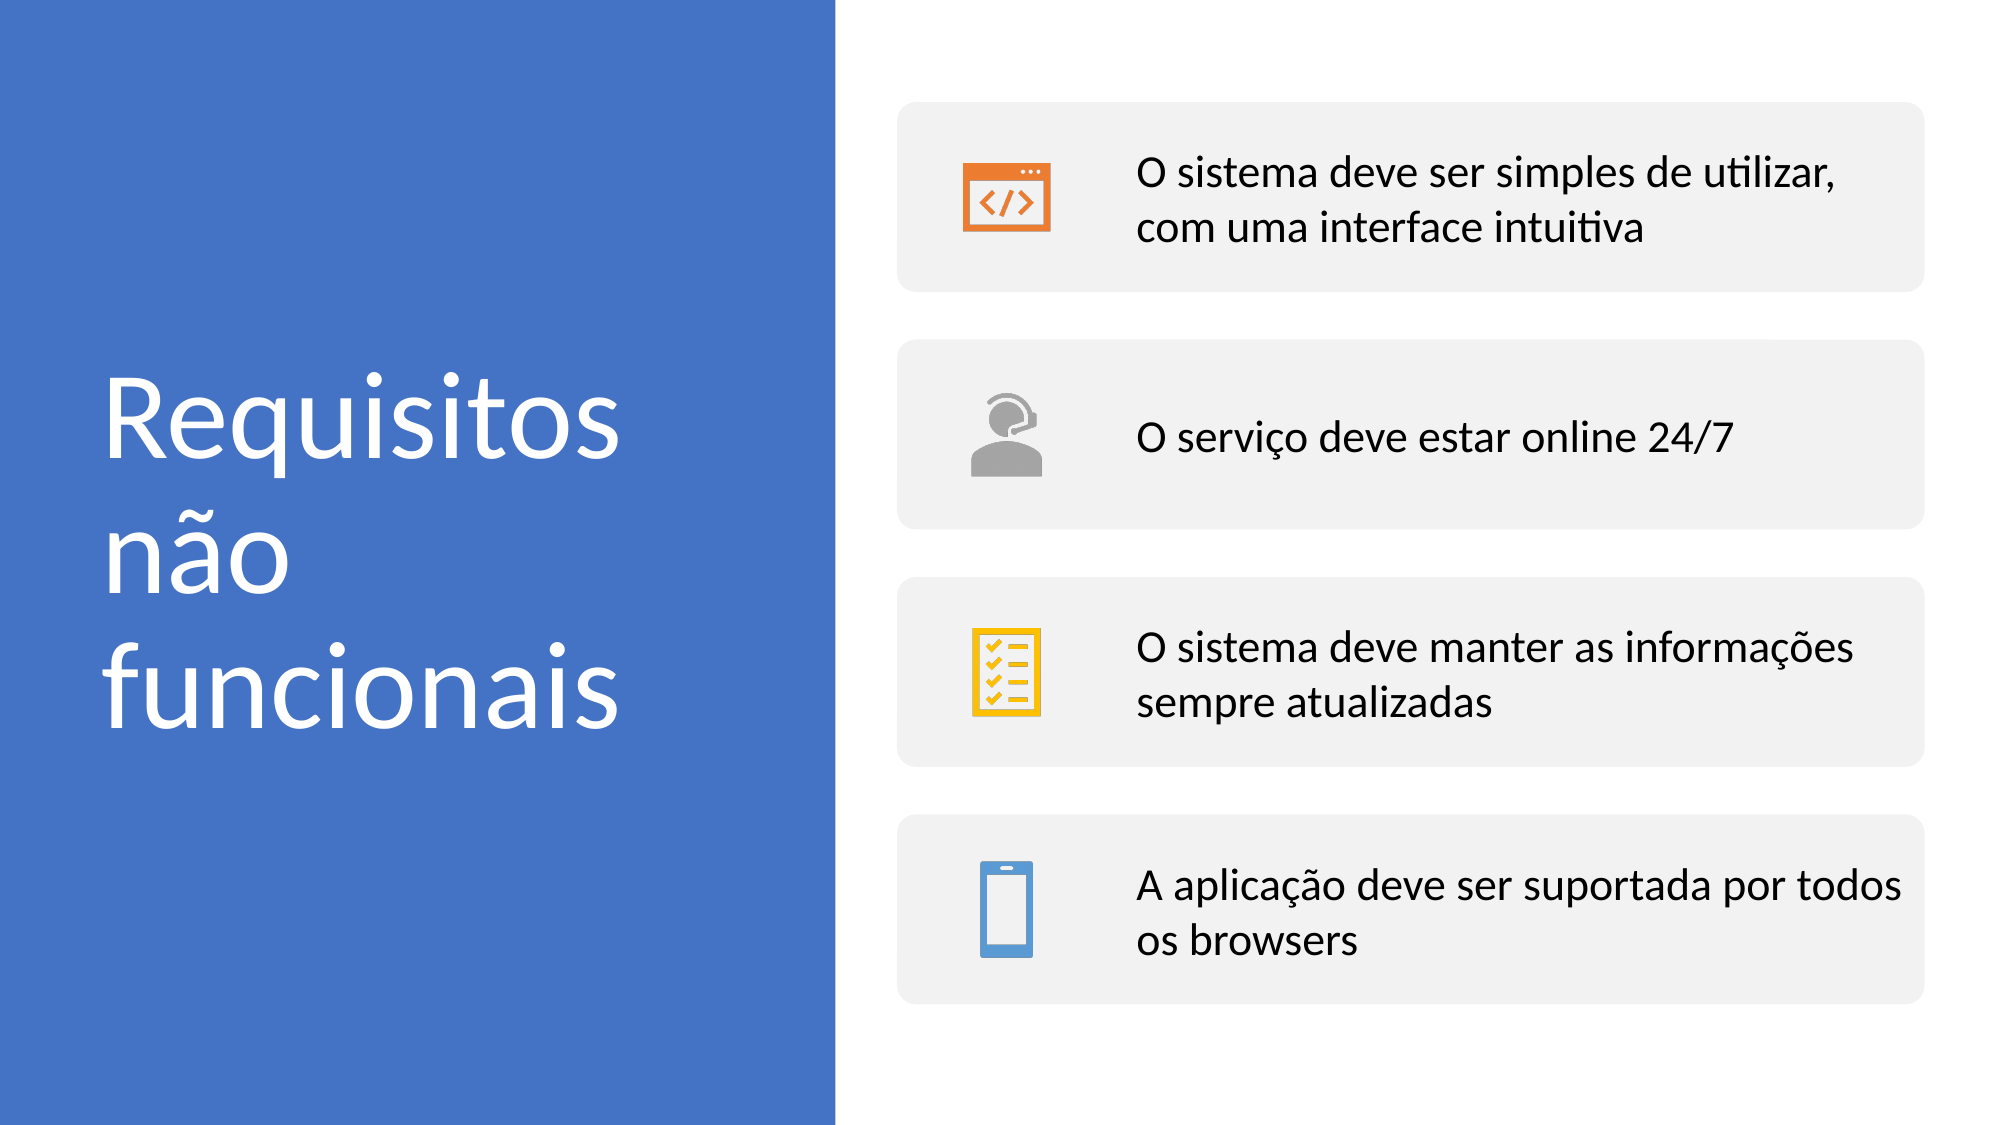

# Requisitos não funcionais
O sistema deve ser simples de utilizar, com uma interface intuitiva
O serviço deve estar online 24/7
O sistema deve manter as informações sempre atualizadas
A aplicação deve ser suportada por todos os browsers